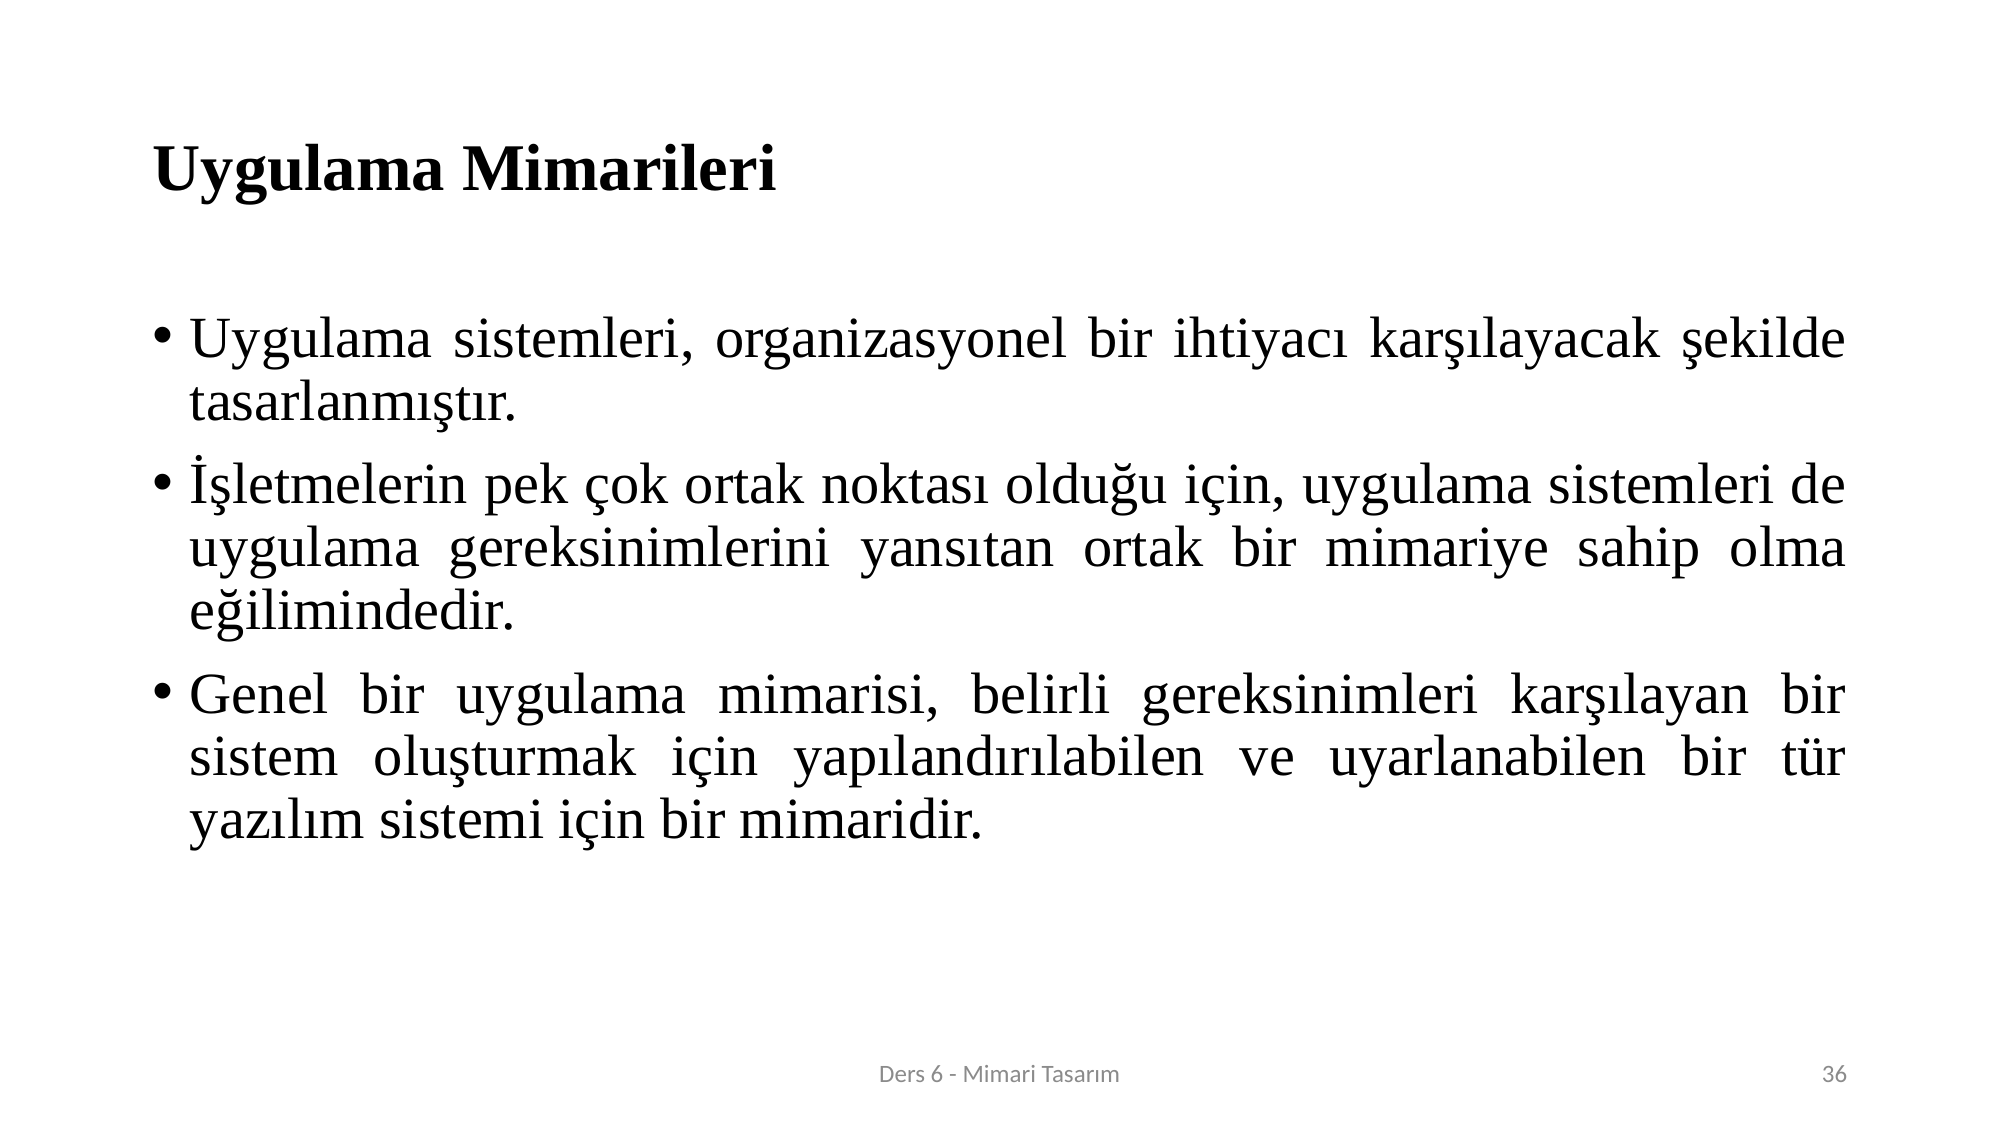

# Uygulama Mimarileri
Uygulama sistemleri, organizasyonel bir ihtiyacı karşılayacak şekilde tasarlanmıştır.
İşletmelerin pek çok ortak noktası olduğu için, uygulama sistemleri de uygulama gereksinimlerini yansıtan ortak bir mimariye sahip olma eğilimindedir.
Genel bir uygulama mimarisi, belirli gereksinimleri karşılayan bir sistem oluşturmak için yapılandırılabilen ve uyarlanabilen bir tür yazılım sistemi için bir mimaridir.
Ders 6 - Mimari Tasarım
36